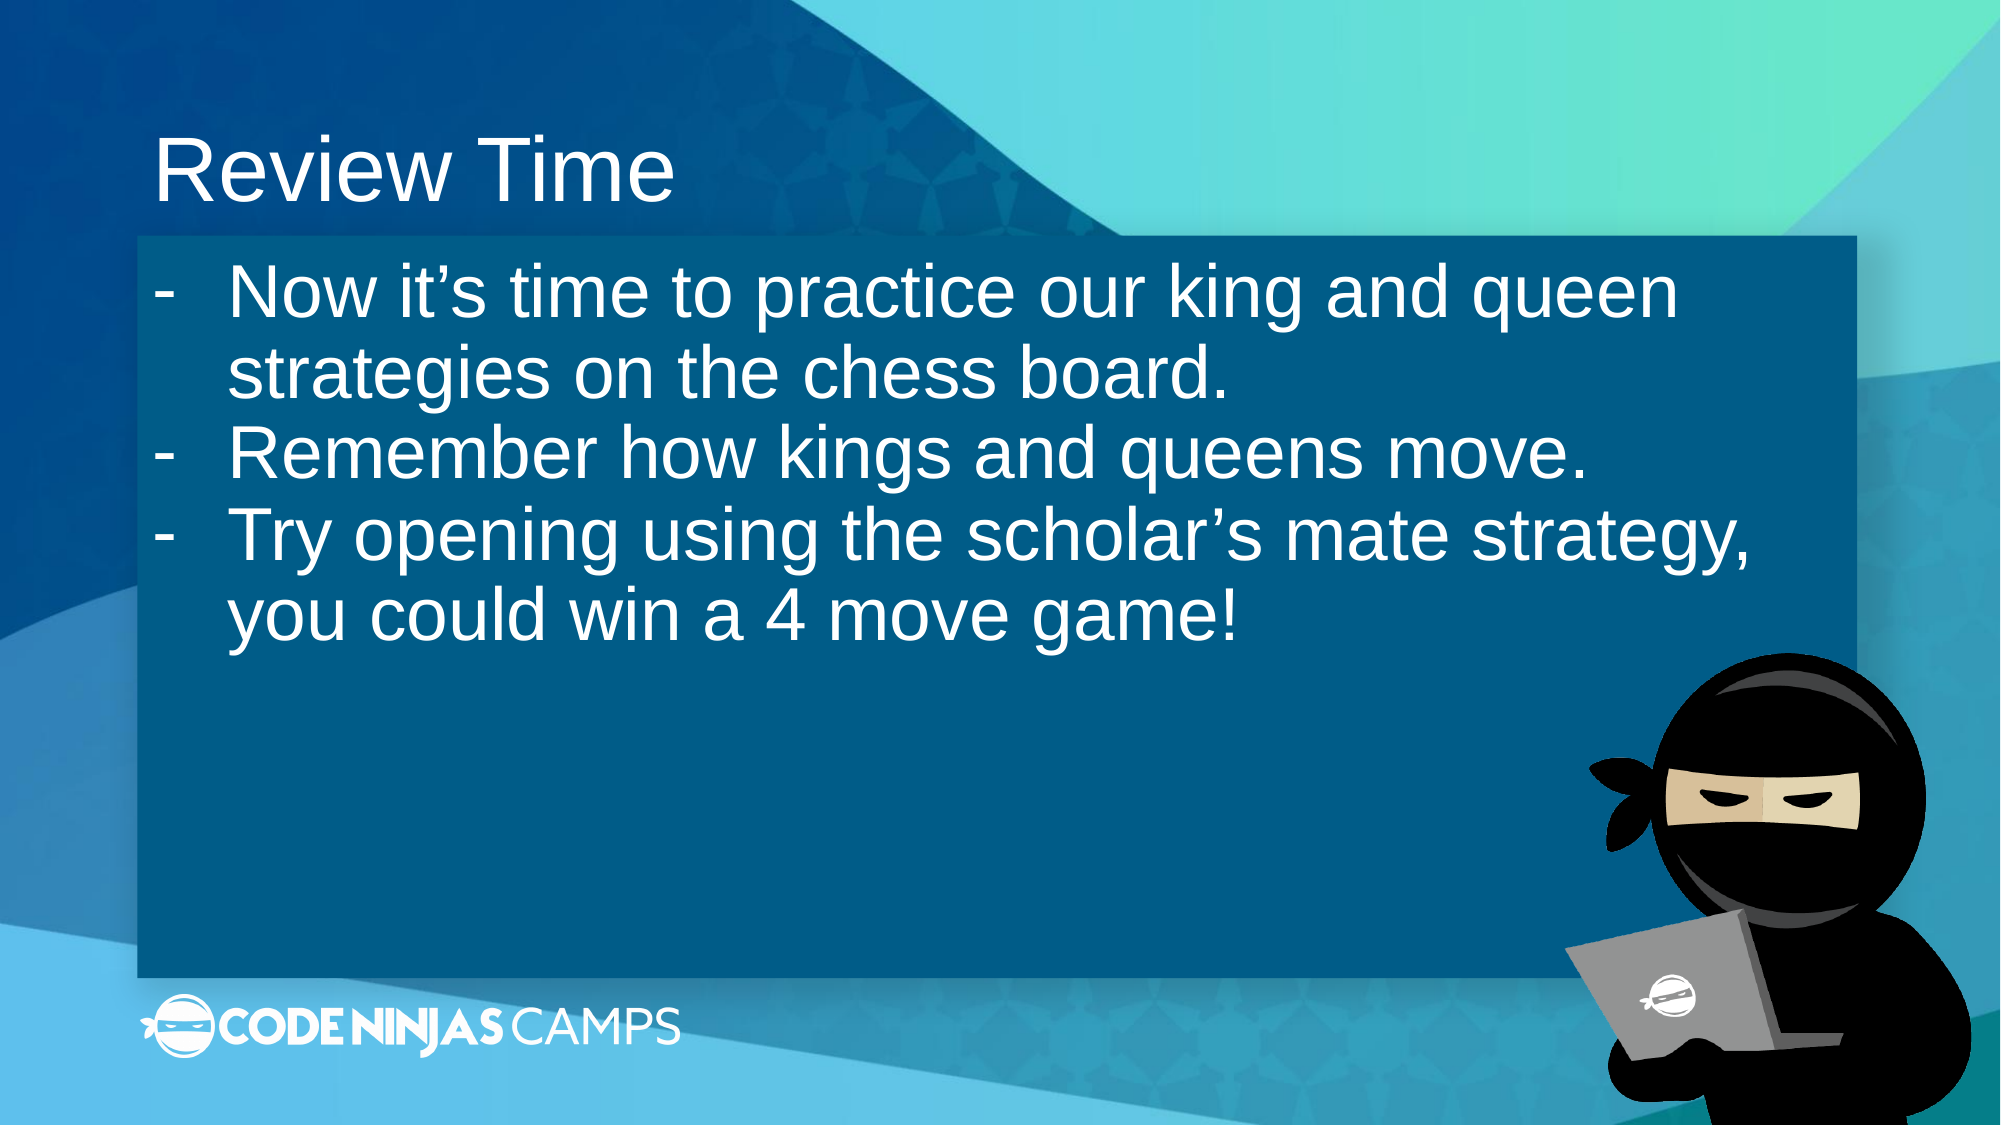

# Review Time
Now it’s time to practice our king and queen strategies on the chess board.
Remember how kings and queens move.
Try opening using the scholar’s mate strategy, you could win a 4 move game!